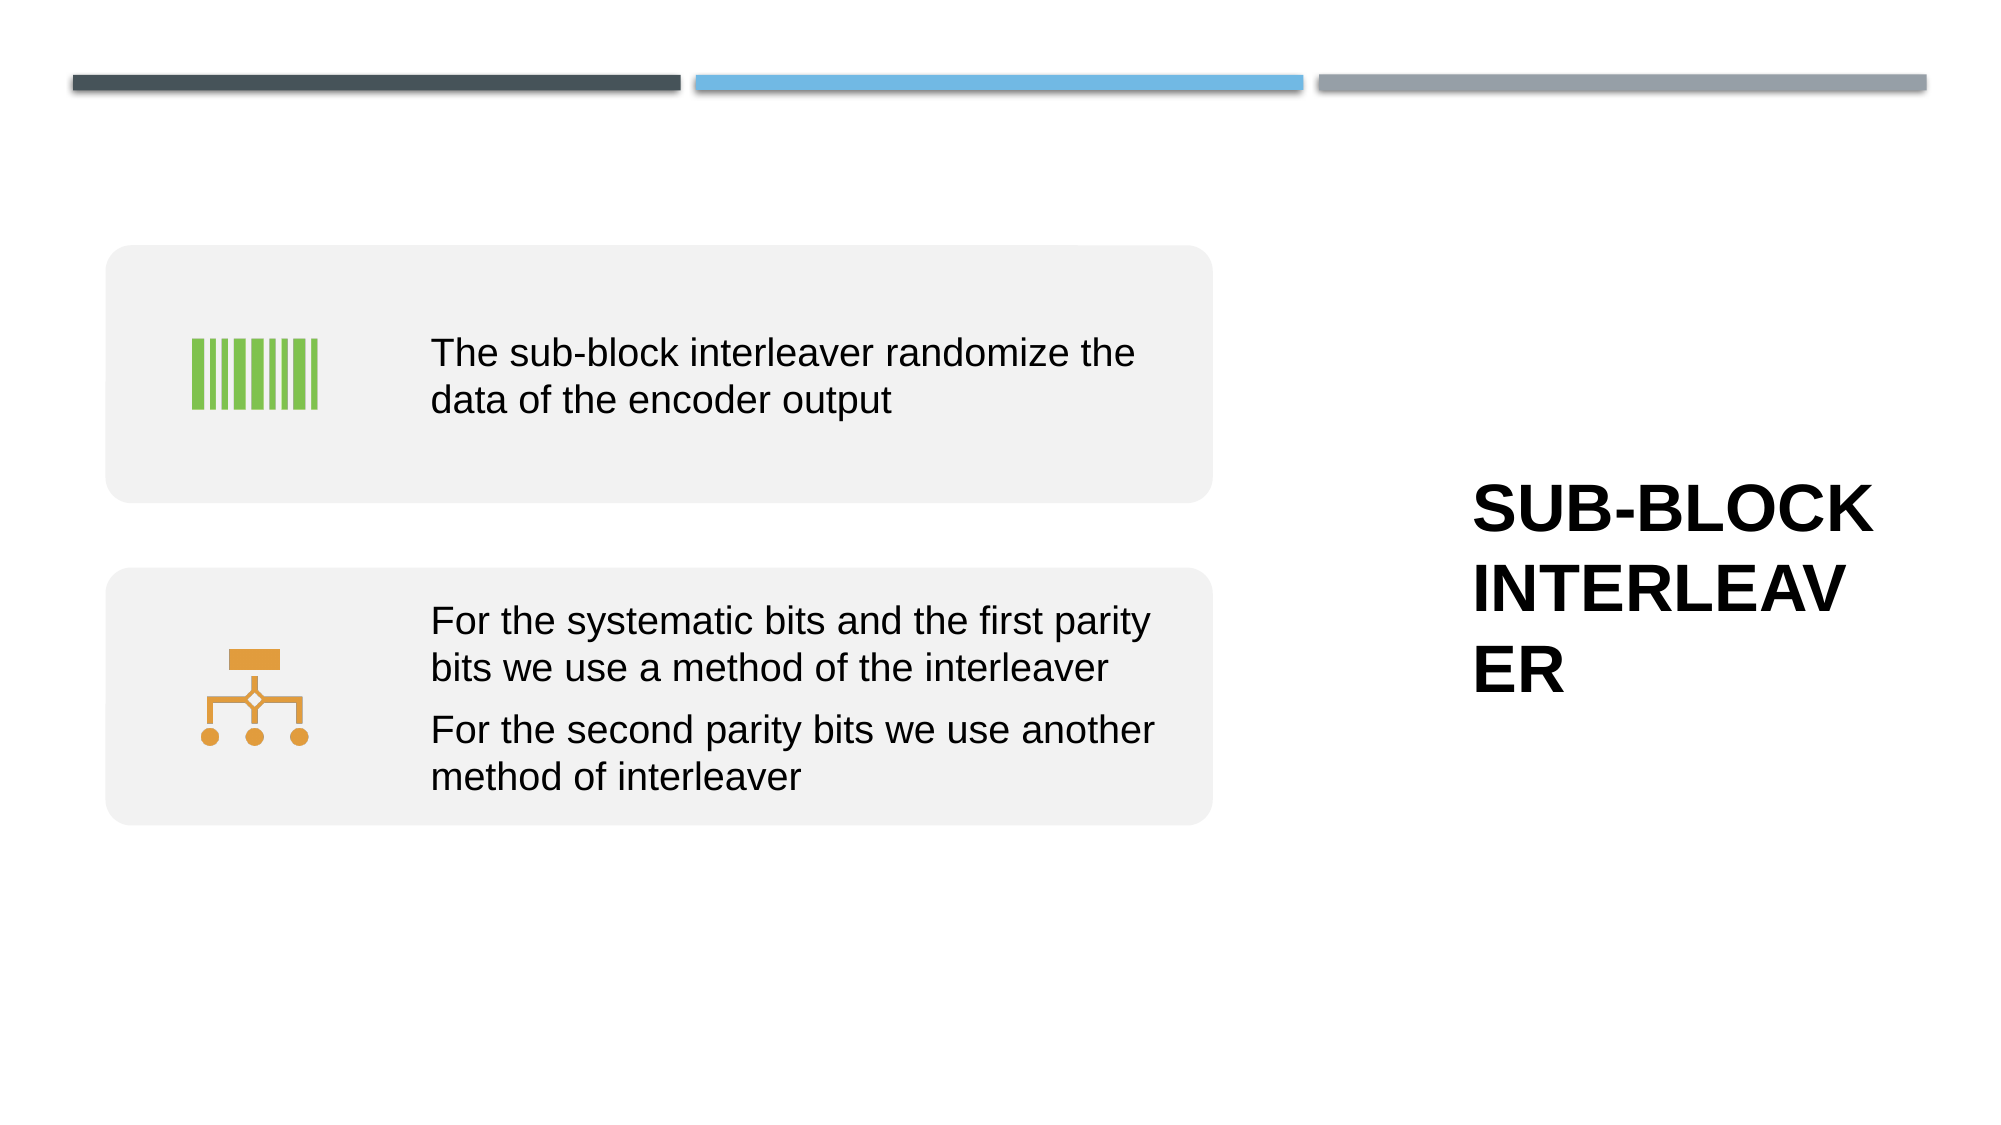

The sub-block interleaver randomize the data of the encoder output
For the systematic bits and the first parity bits we use a method of the interleaver
For the second parity bits we use another method of interleaver
# Sub-block interleaver